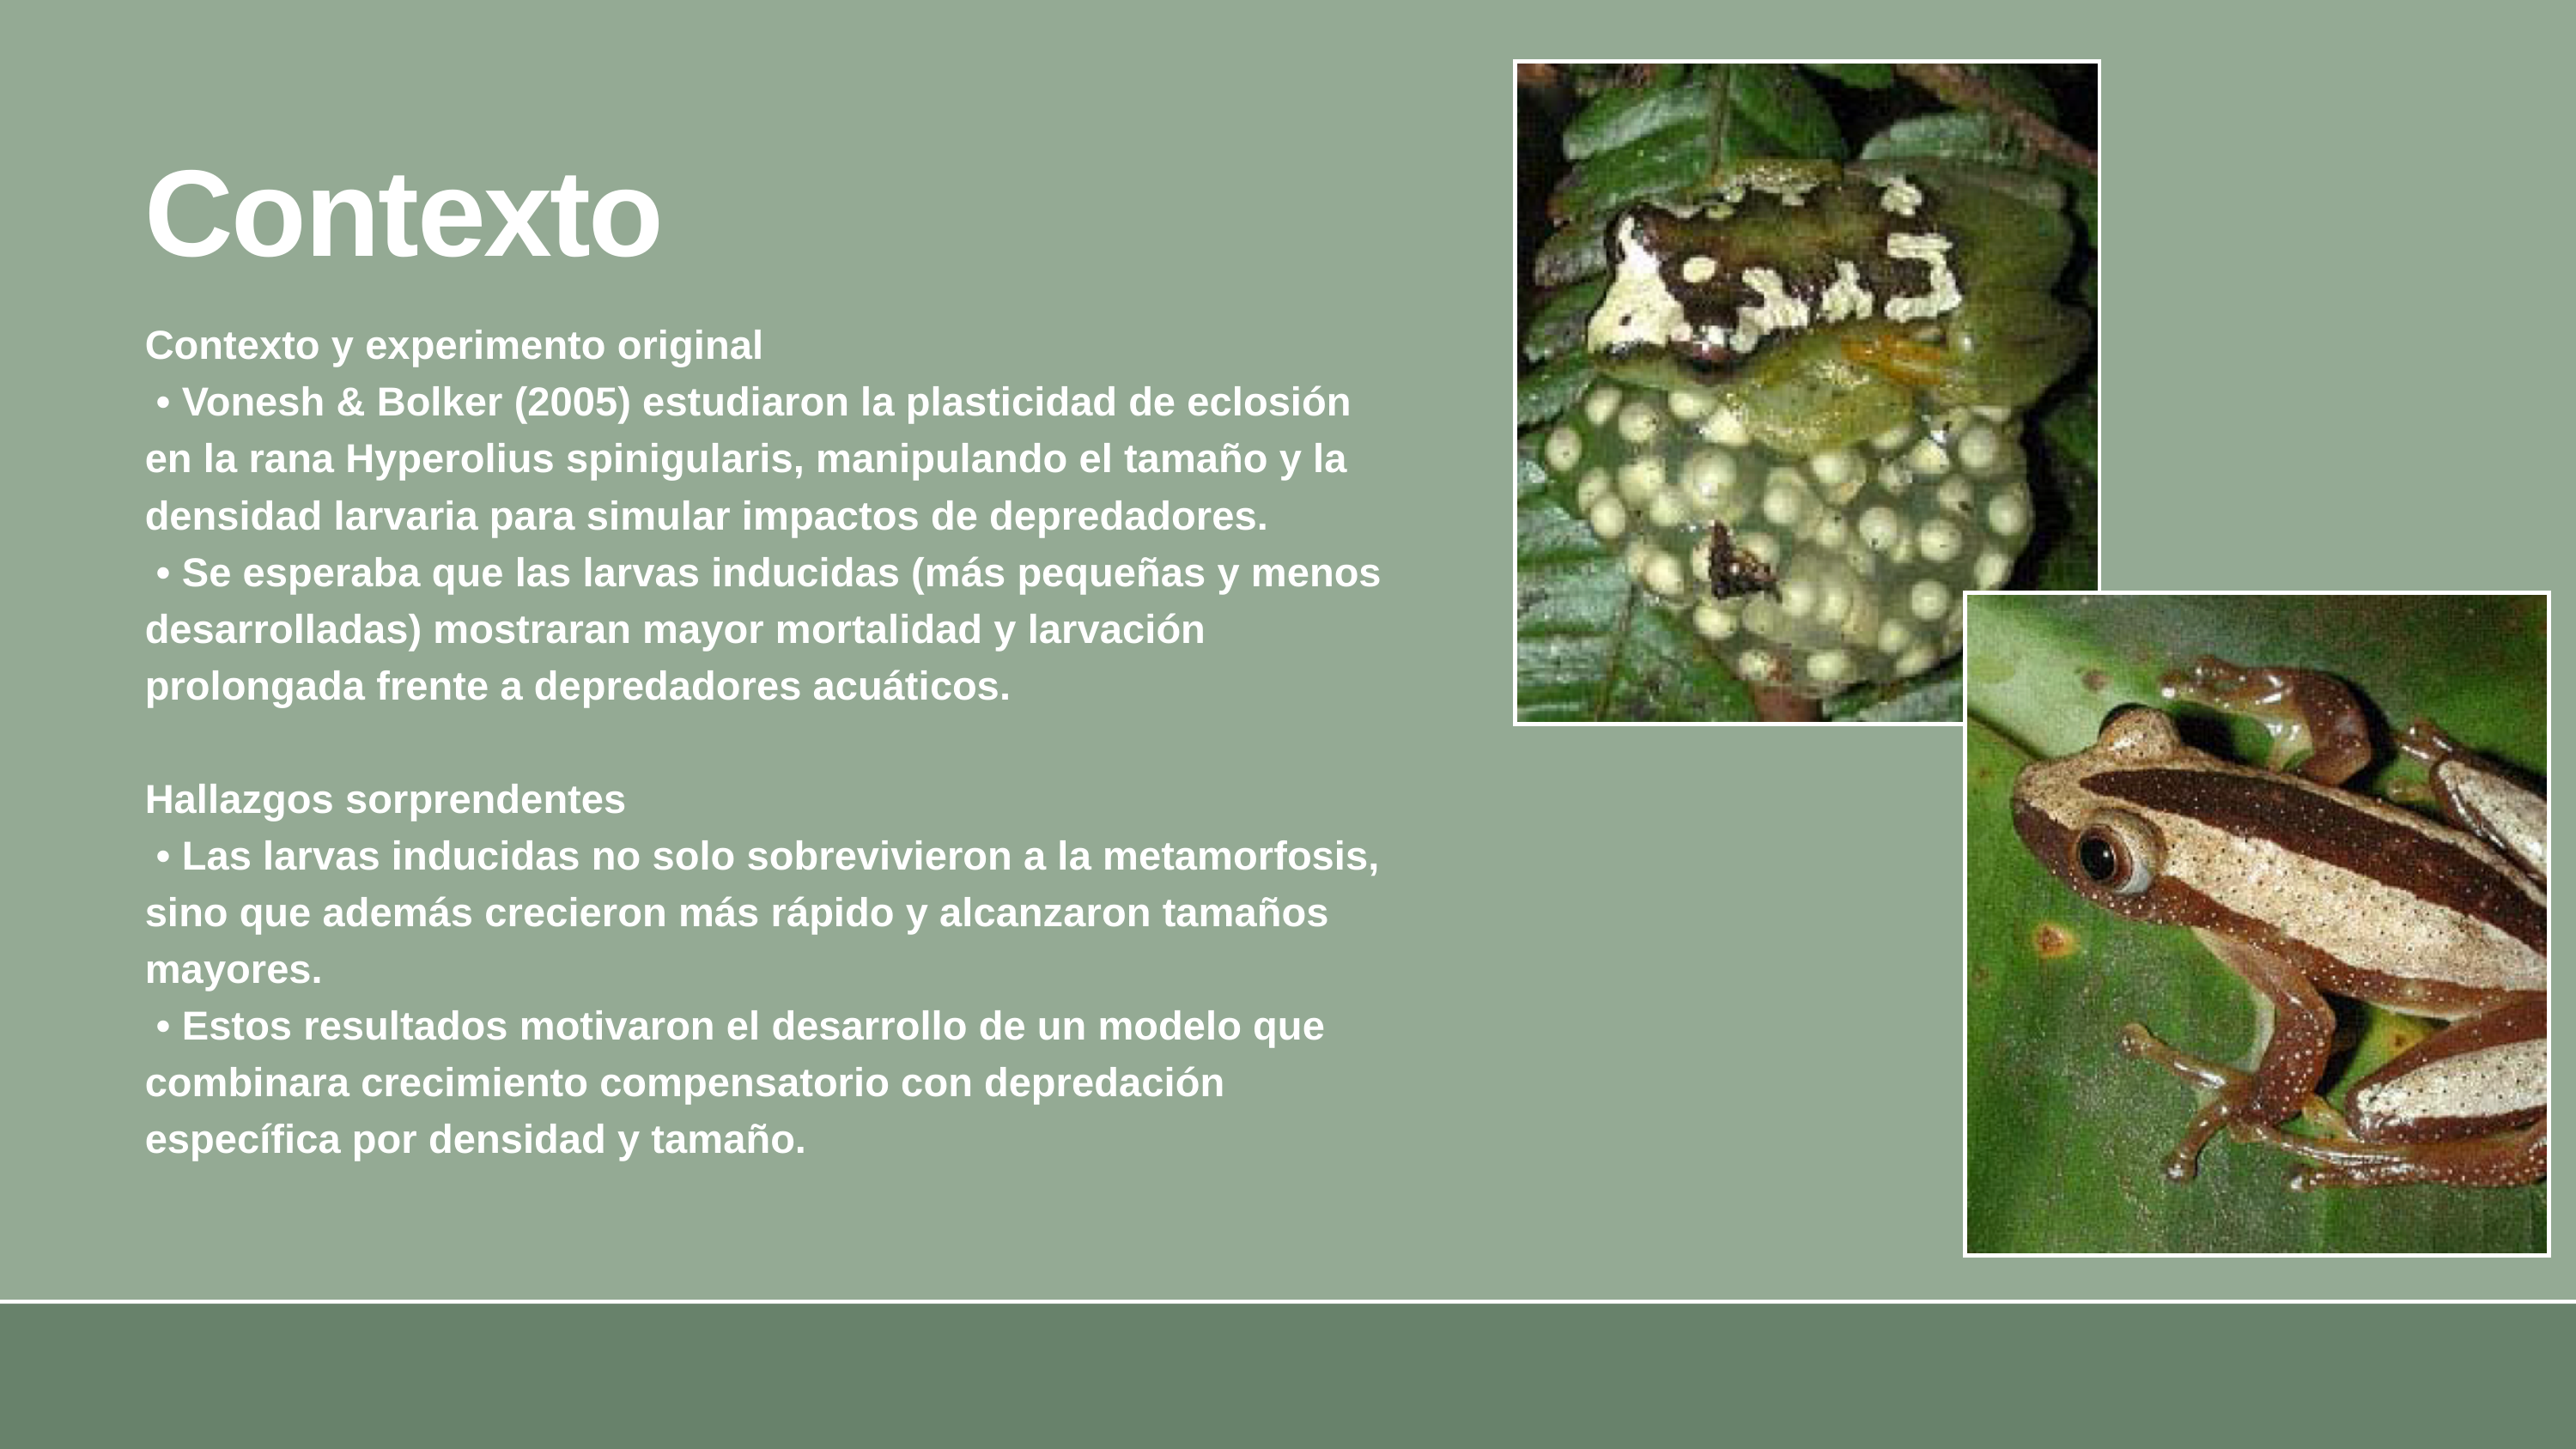

Contexto
Contexto y experimento original
 • Vonesh & Bolker (2005) estudiaron la plasticidad de eclosión en la rana Hyperolius spinigularis, manipulando el tamaño y la densidad larvaria para simular impactos de depredadores.
 • Se esperaba que las larvas inducidas (más pequeñas y menos desarrolladas) mostraran mayor mortalidad y larvación prolongada frente a depredadores acuáticos.

Hallazgos sorprendentes
 • Las larvas inducidas no solo sobrevivieron a la metamorfosis, sino que además crecieron más rápido y alcanzaron tamaños mayores.
 • Estos resultados motivaron el desarrollo de un modelo que combinara crecimiento compensatorio con depredación específica por densidad y tamaño.